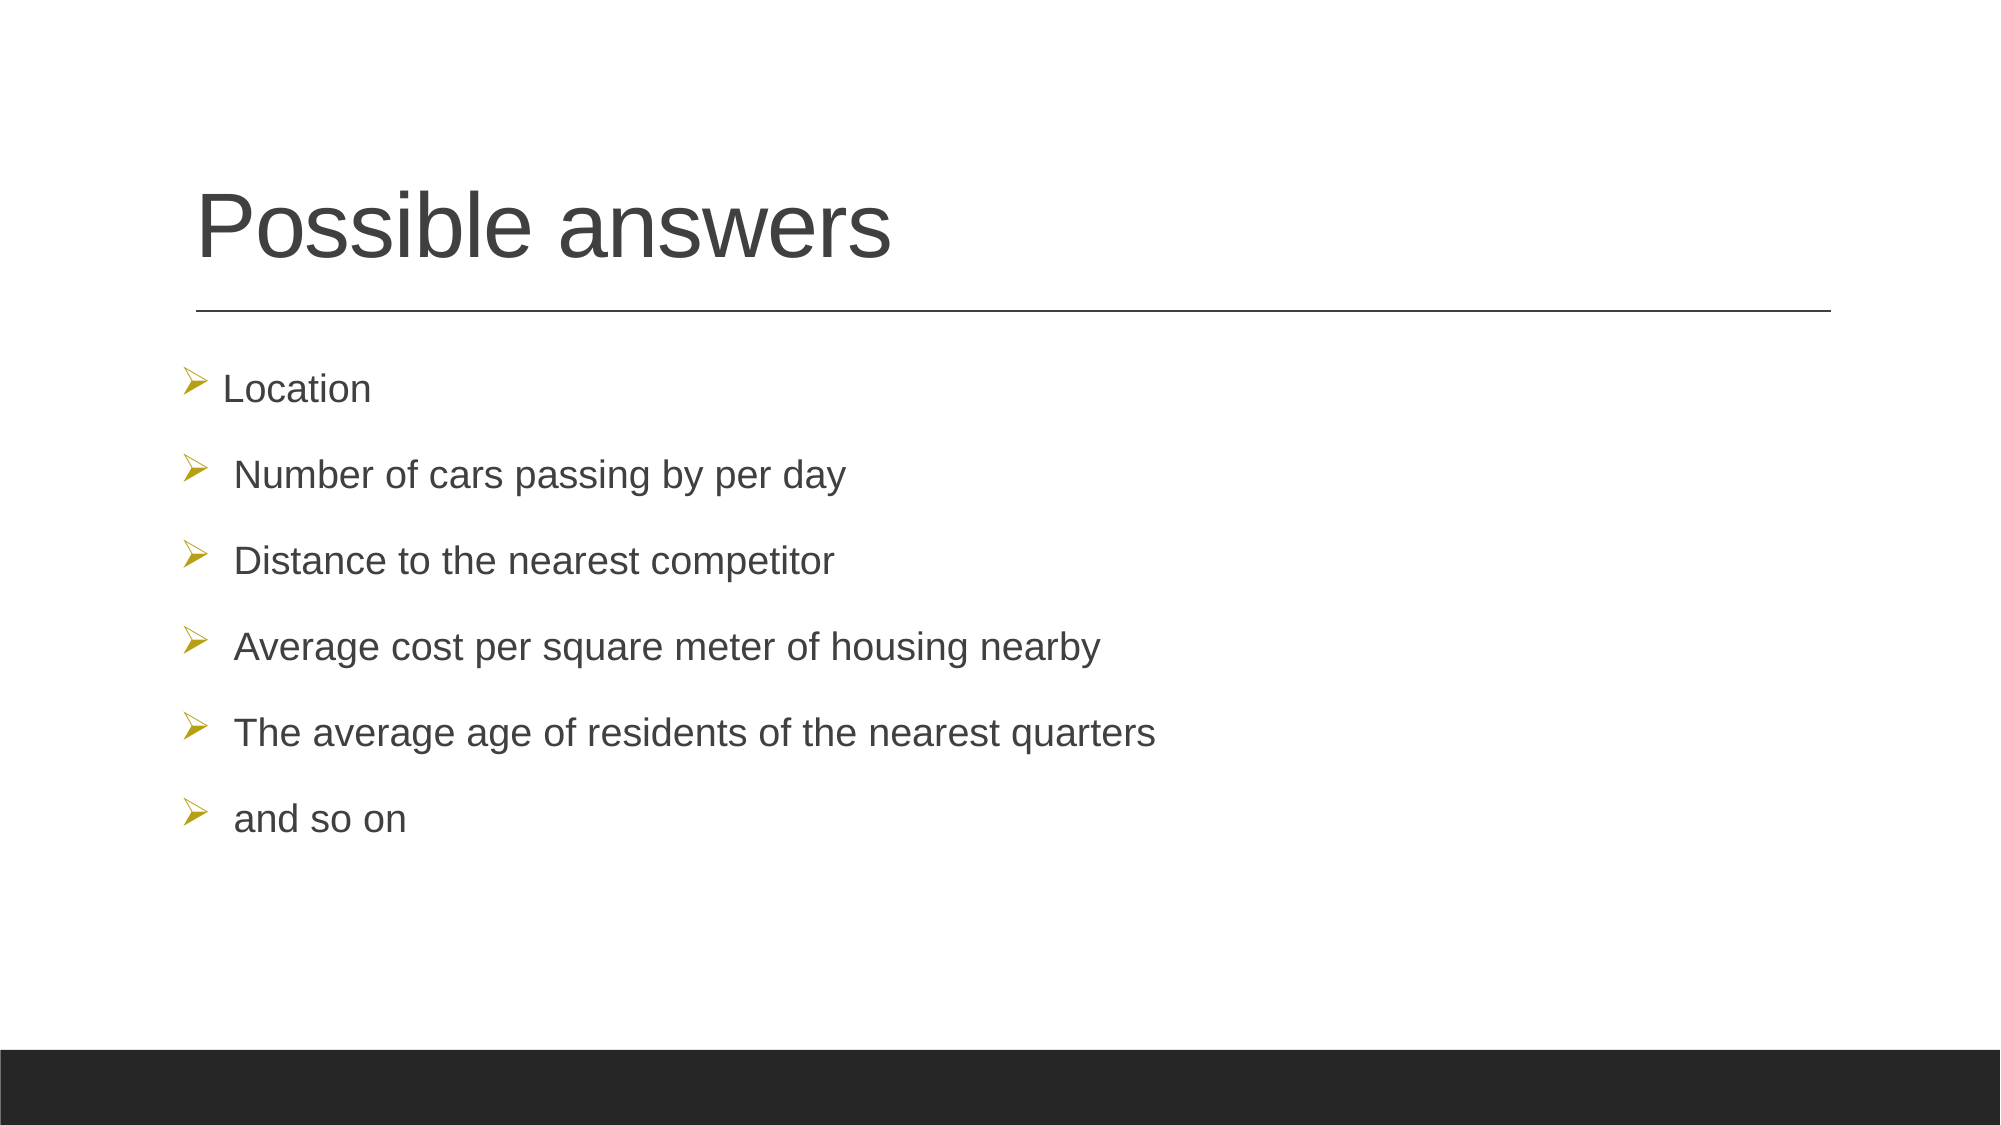

# Possible answers
 Location
  Number of cars passing by per day
  Distance to the nearest competitor
  Average cost per square meter of housing nearby
  The average age of residents of the nearest quarters
  and so on